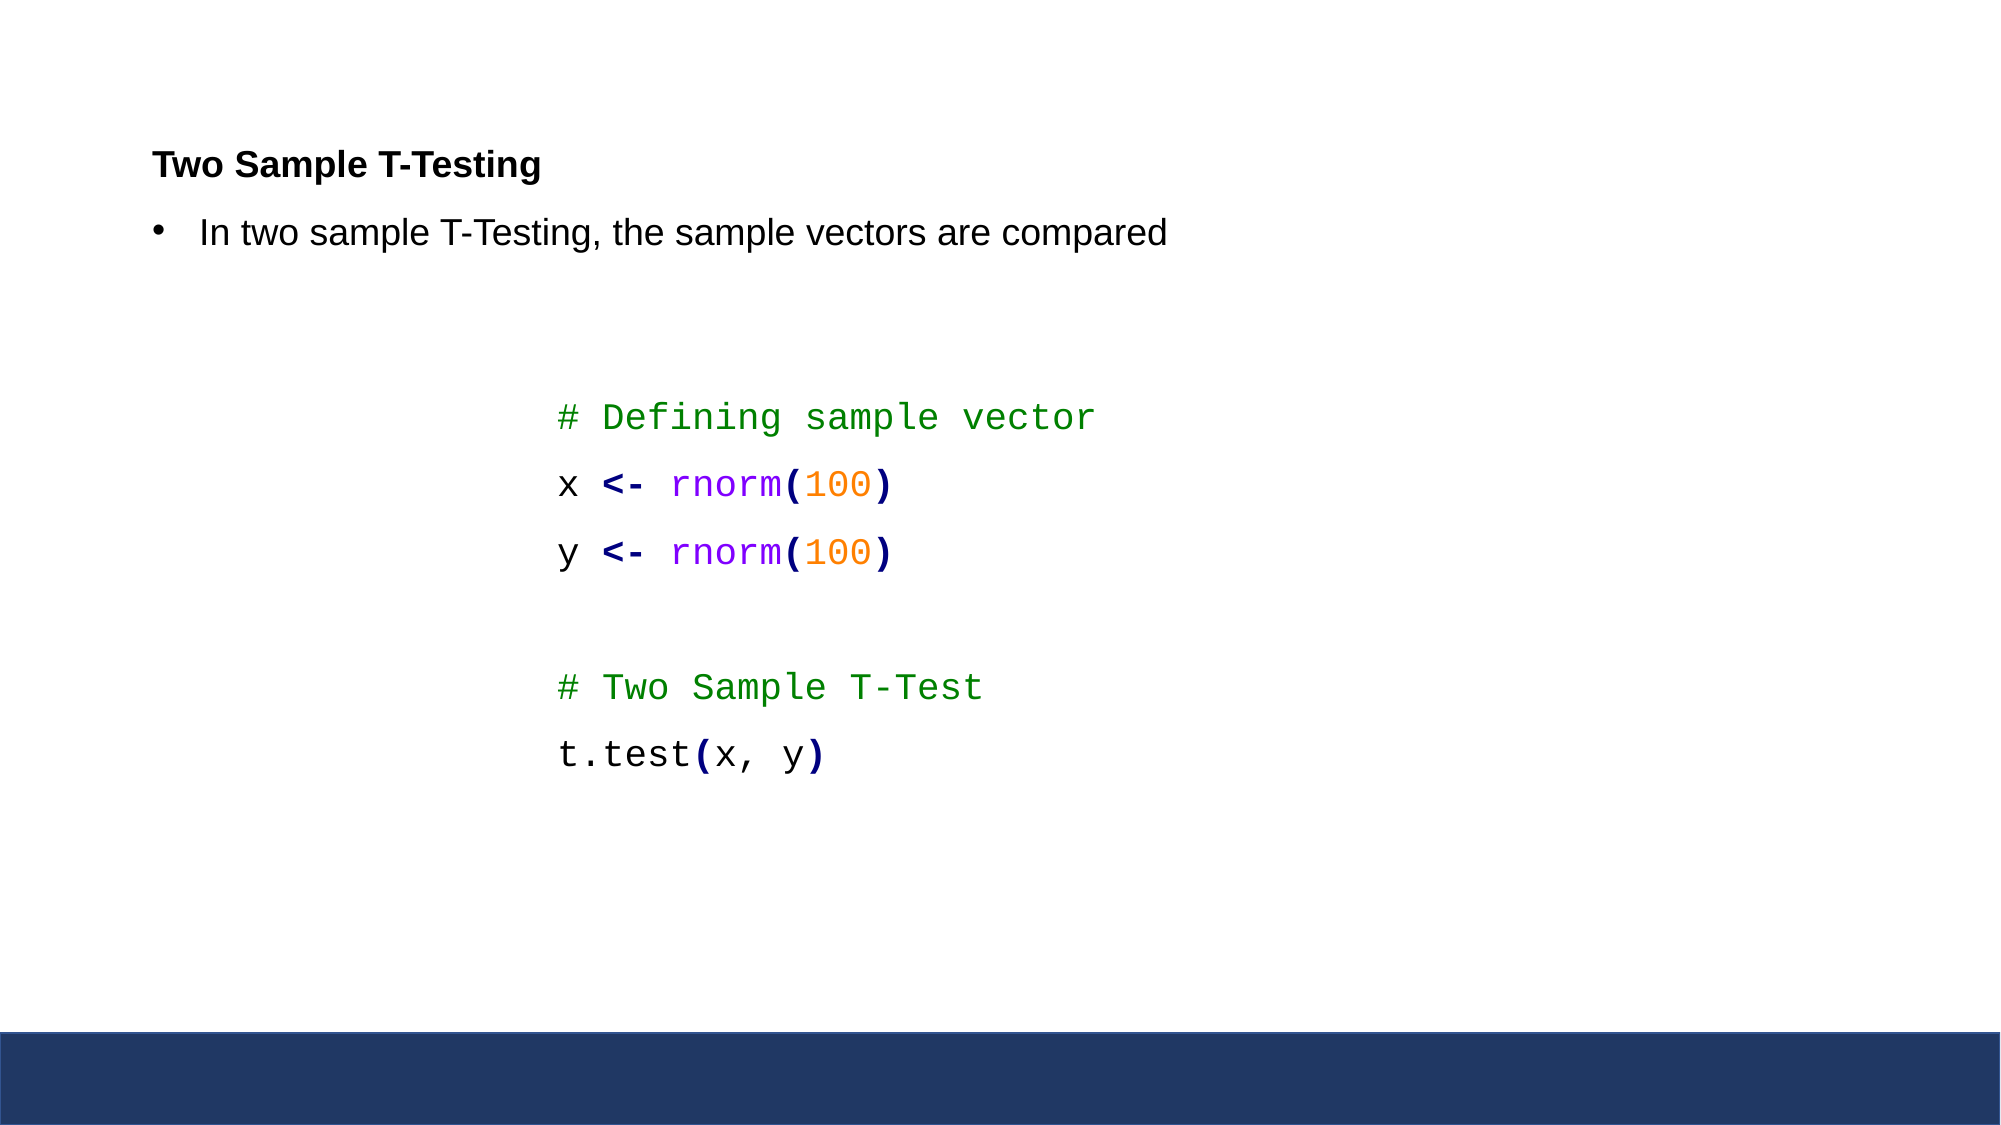

Two Sample T-Testing
In two sample T-Testing, the sample vectors are compared
# Defining sample vector
x <- rnorm(100)
y <- rnorm(100)

# Two Sample T-Test
t.test(x, y)
57